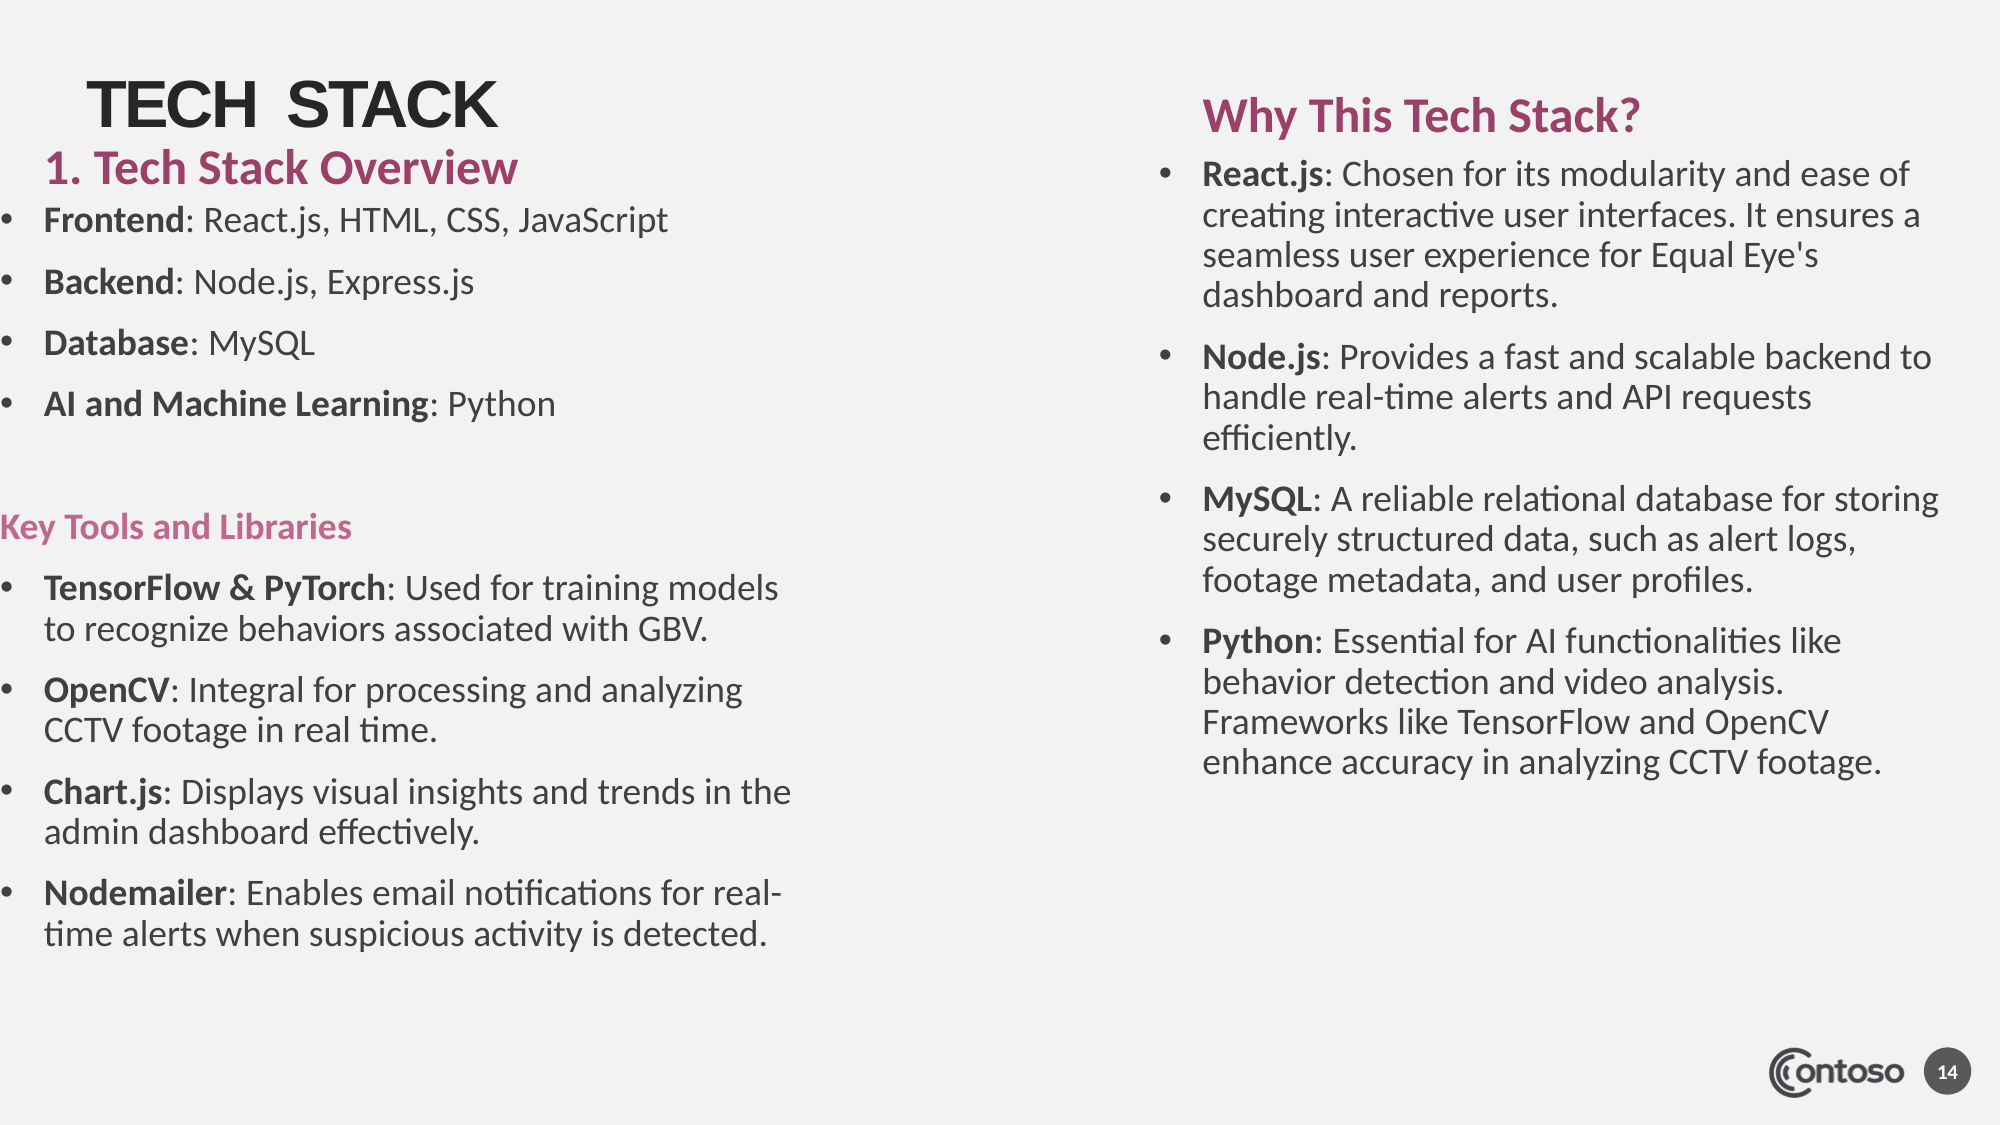

# TECH  STACK
Why This Tech Stack?

1. Tech Stack Overview

React.js: Chosen for its modularity and ease of creating interactive user interfaces. It ensures a seamless user experience for Equal Eye's dashboard and reports.
Node.js: Provides a fast and scalable backend to handle real-time alerts and API requests efficiently.
MySQL: A reliable relational database for storing securely structured data, such as alert logs, footage metadata, and user profiles.
Python: Essential for AI functionalities like behavior detection and video analysis. Frameworks like TensorFlow and OpenCV enhance accuracy in analyzing CCTV footage.

Frontend: React.js, HTML, CSS, JavaScript
Backend: Node.js, Express.js
Database: MySQL
AI and Machine Learning: Python

Key Tools and Libraries
TensorFlow & PyTorch: Used for training models to recognize behaviors associated with GBV.
OpenCV: Integral for processing and analyzing CCTV footage in real time.
Chart.js: Displays visual insights and trends in the admin dashboard effectively.
Nodemailer: Enables email notifications for real-time alerts when suspicious activity is detected.

14